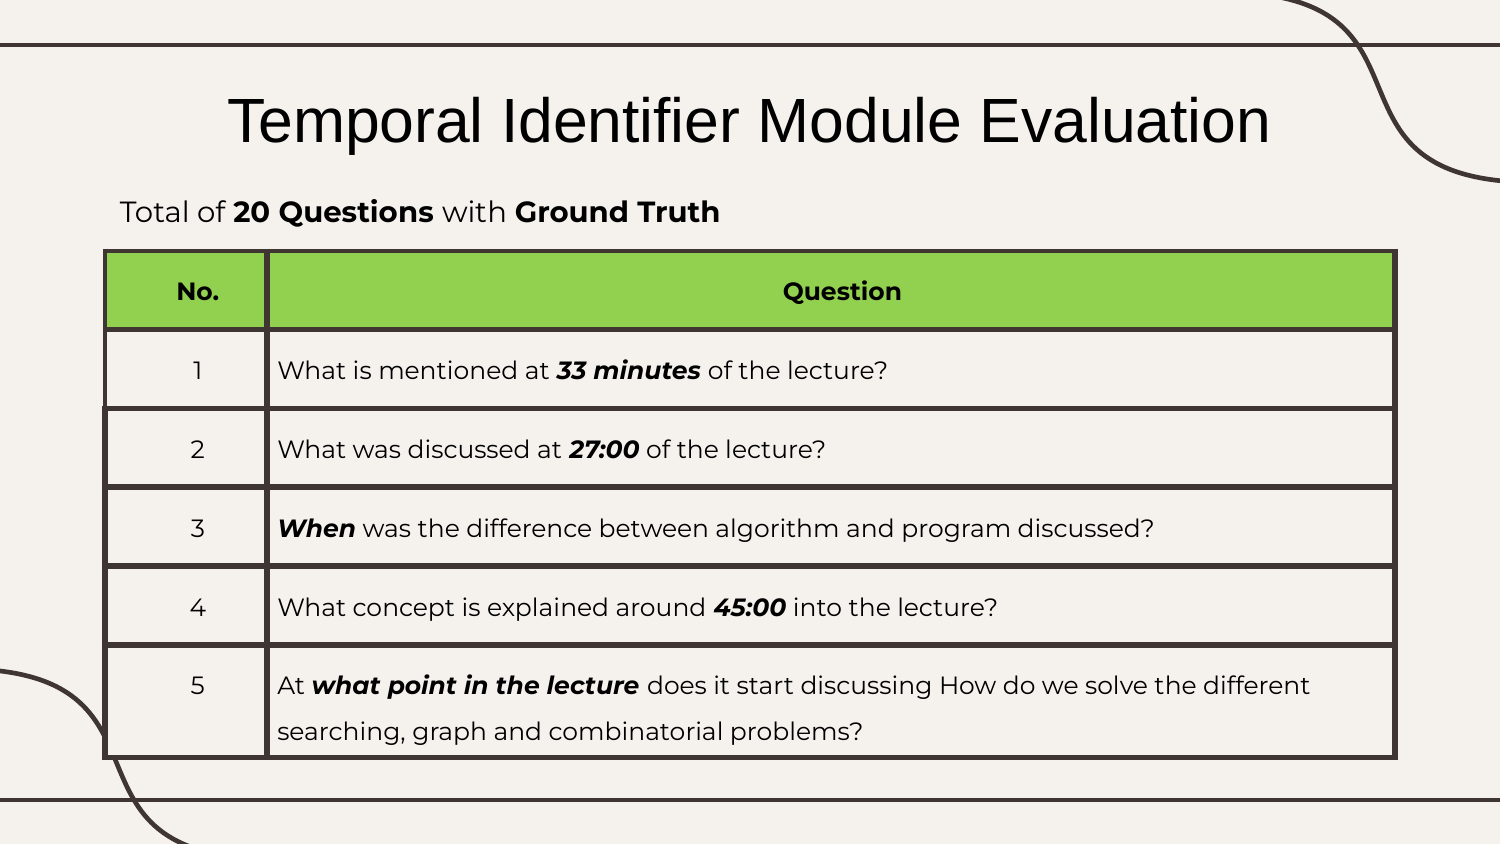

Temporal Identifier Module Evaluation
Total of 20 Questions with Ground Truth
| No. | Question |
| --- | --- |
| 1 | What is mentioned at 33 minutes of the lecture? |
| 2 | What was discussed at 27:00 of the lecture? |
| 3 | When was the difference between algorithm and program discussed? |
| 4 | What concept is explained around 45:00 into the lecture? |
| 5 | At what point in the lecture does it start discussing How do we solve the different searching, graph and combinatorial problems? |